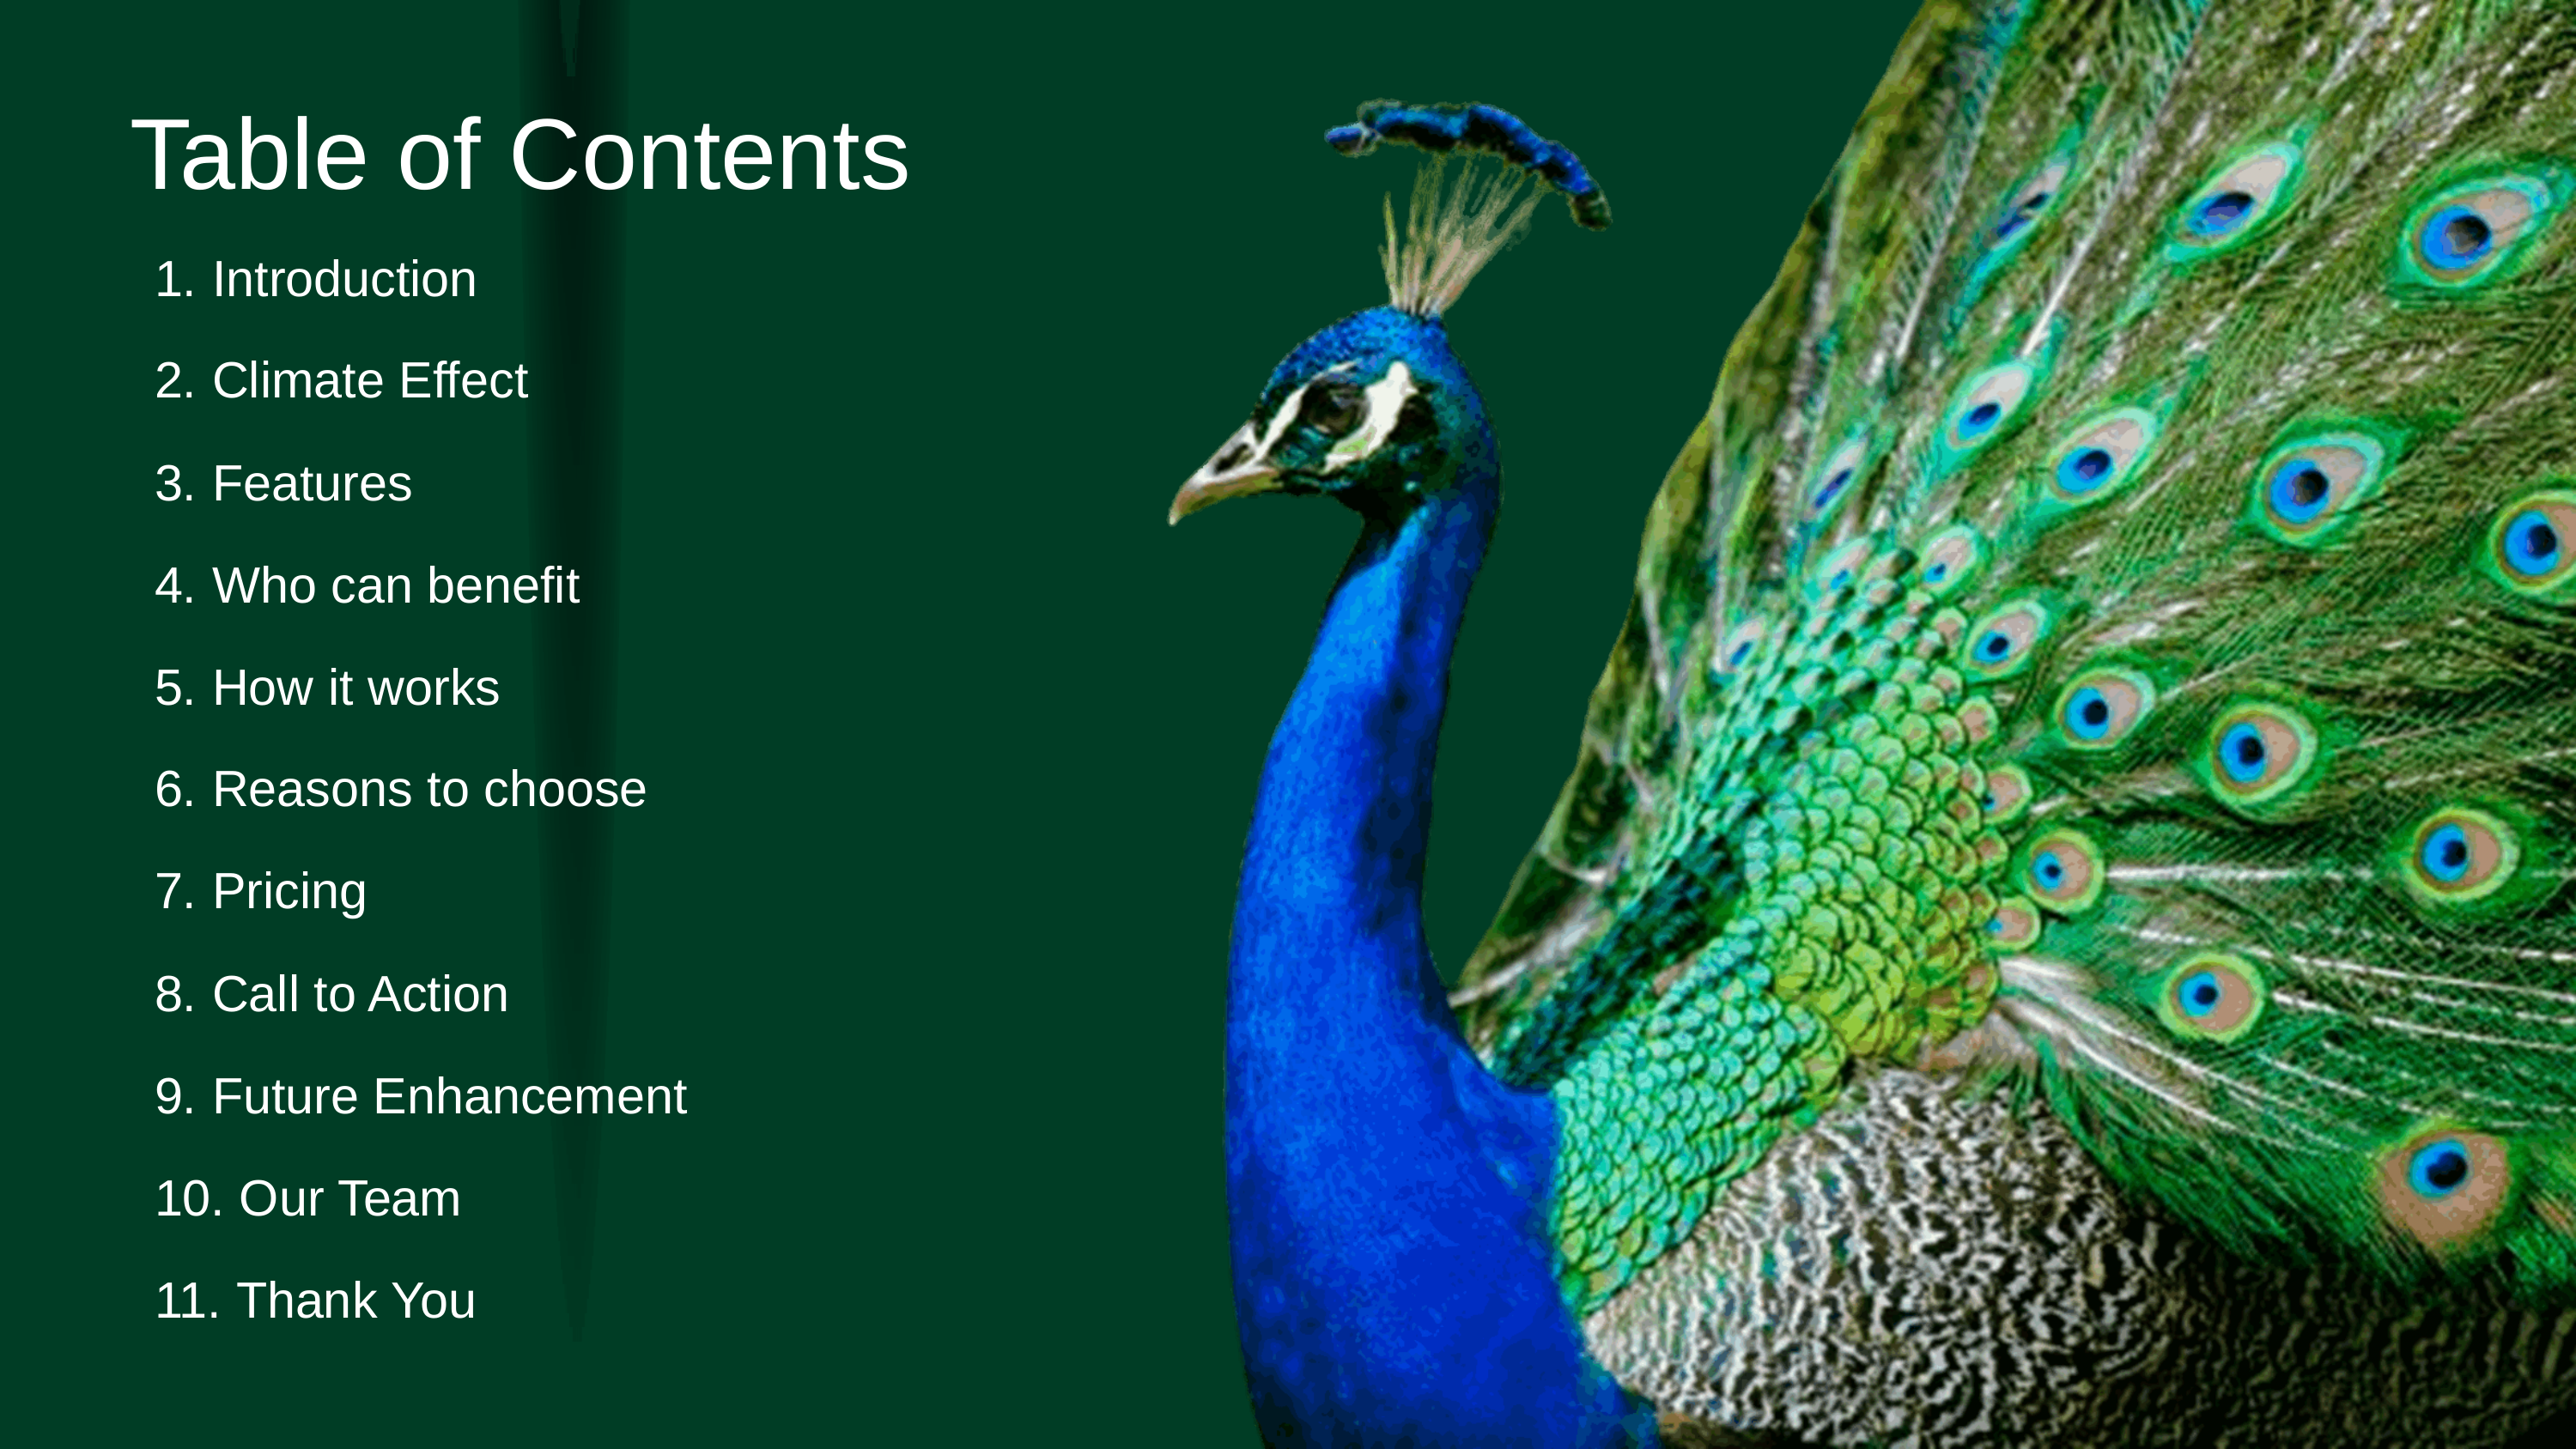

Table of Contents
​
 Introduction
 Climate Effect
 Features
 Who can benefit
 How it works
 Reasons to choose
 Pricing
 Call to Action
 Future Enhancement
 Our Team
 Thank You
​